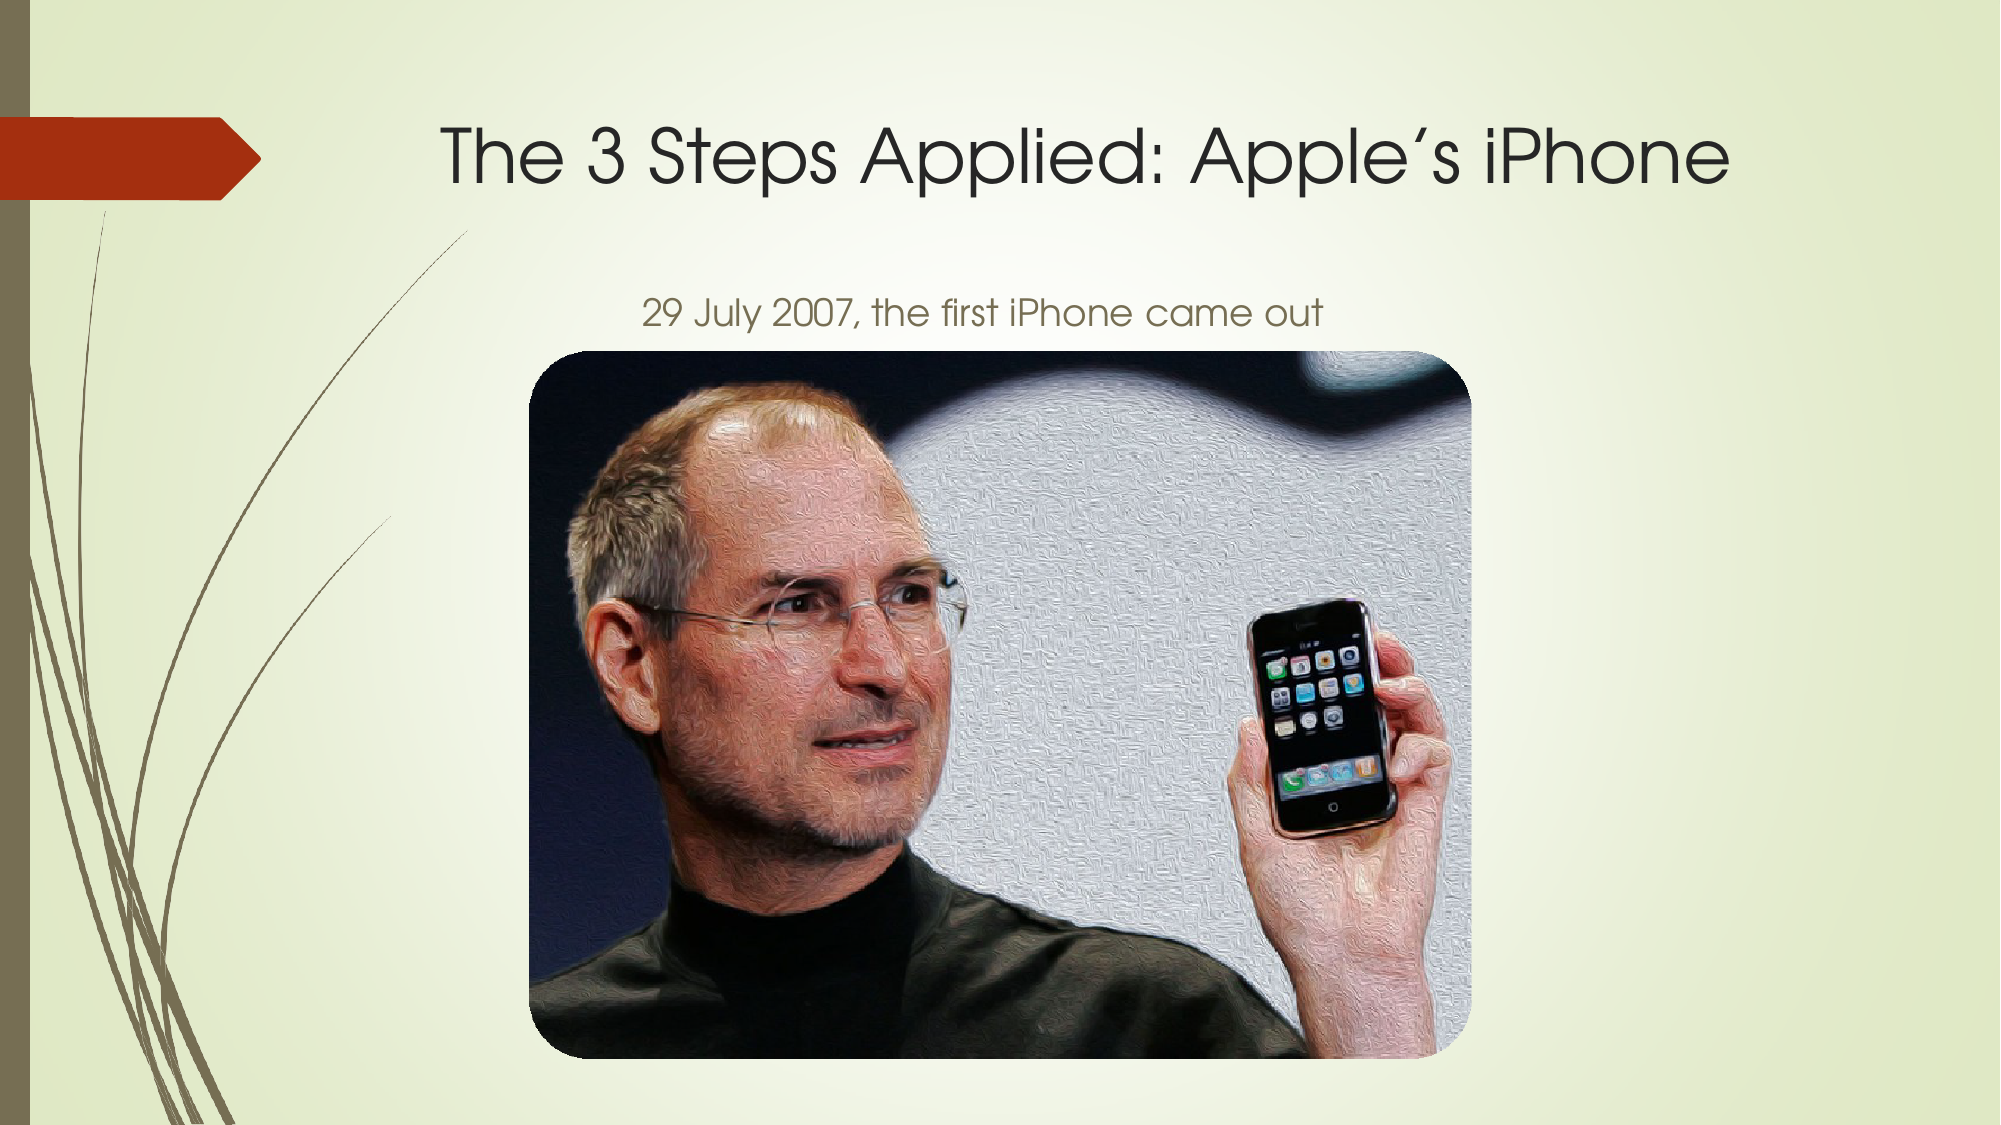

# The 3 Steps Applied: Apple’s iPhone

29 July 2007, the first iPhone came out
8